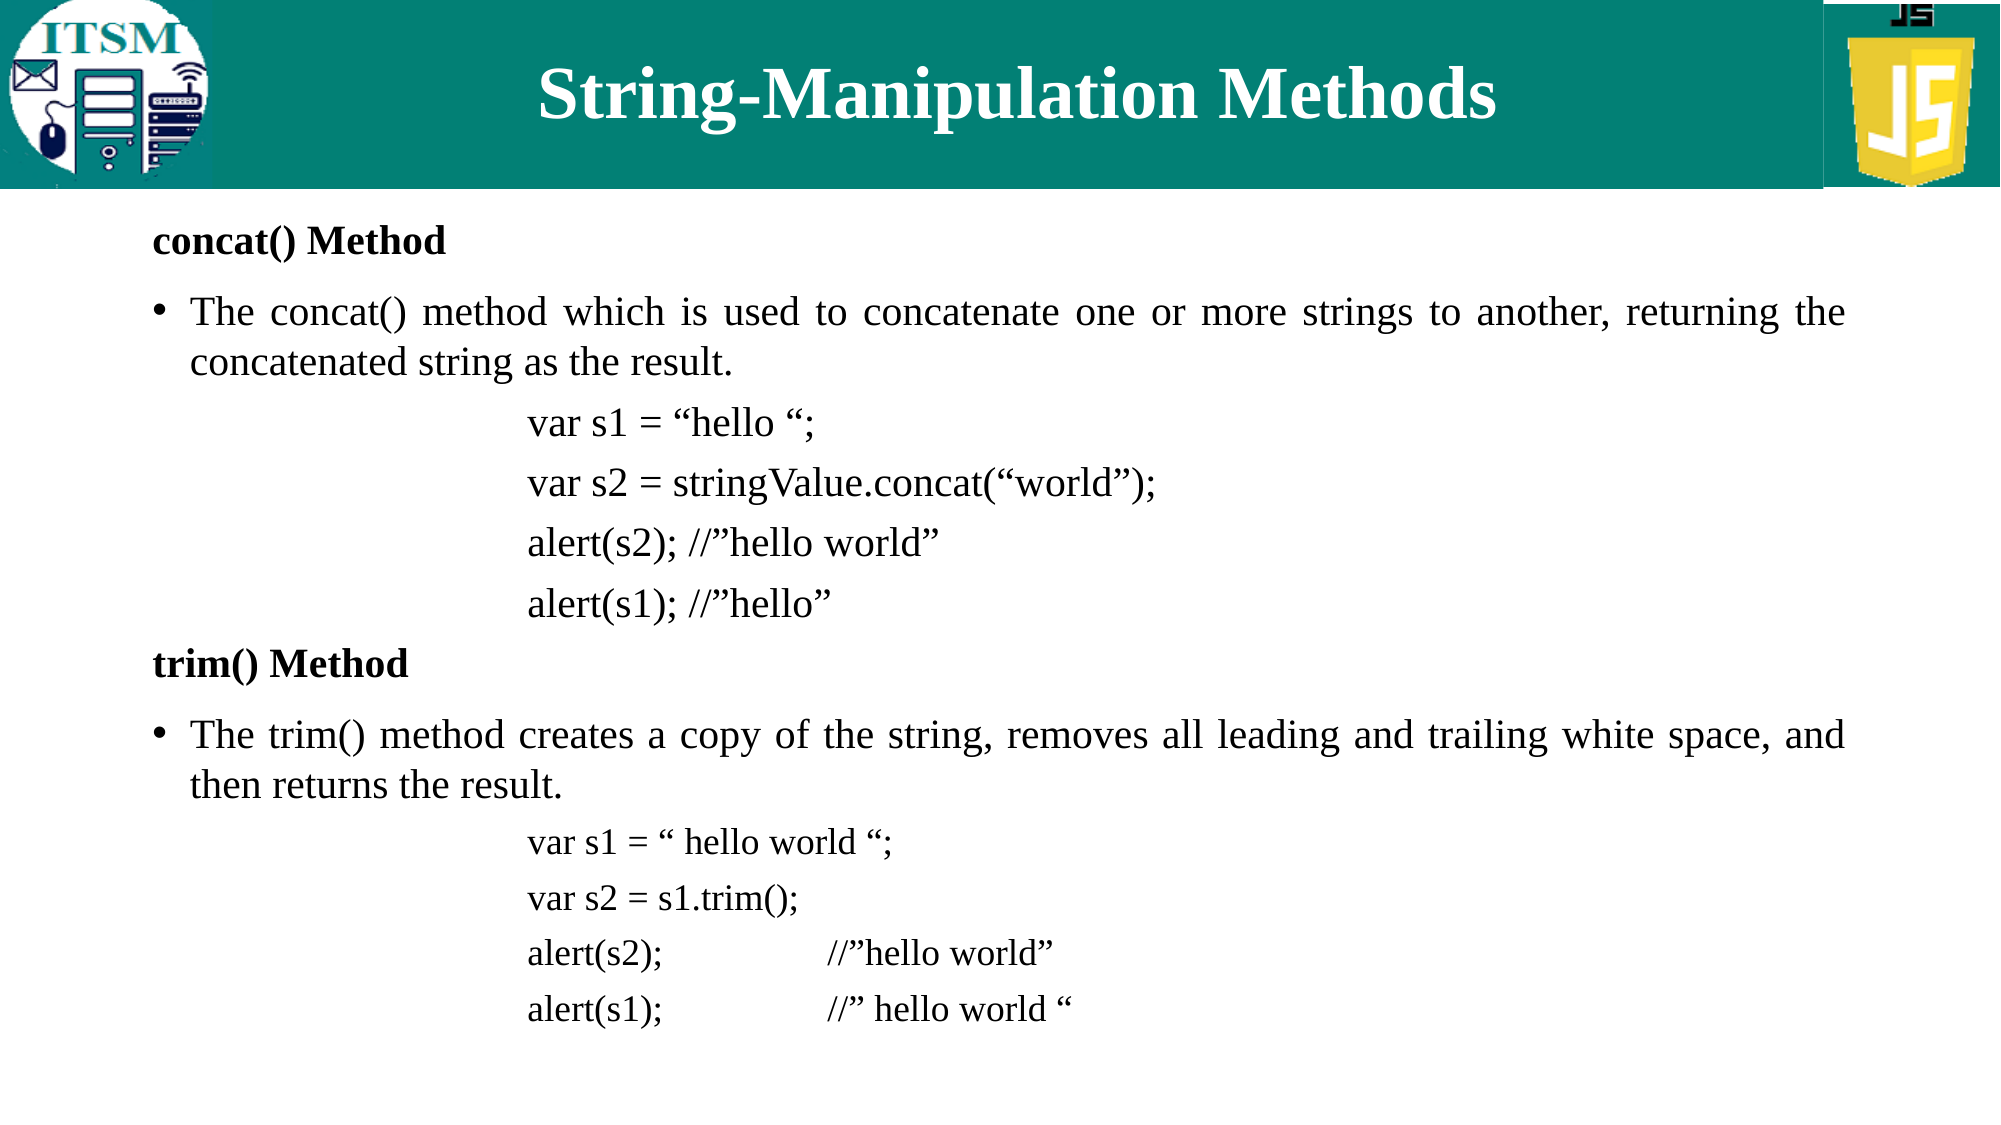

# String-Manipulation Methods
concat() Method
The concat() method which is used to concatenate one or more strings to another, returning the concatenated string as the result.
		var s1 = “hello “;
		var s2 = stringValue.concat(“world”);
		alert(s2); //”hello world”
		alert(s1); //”hello”
trim() Method
The trim() method creates a copy of the string, removes all leading and trailing white space, and then returns the result.
		var s1 = “ hello world “;
		var s2 = s1.trim();
		alert(s2); 		//”hello world”
		alert(s1); 		//” hello world “